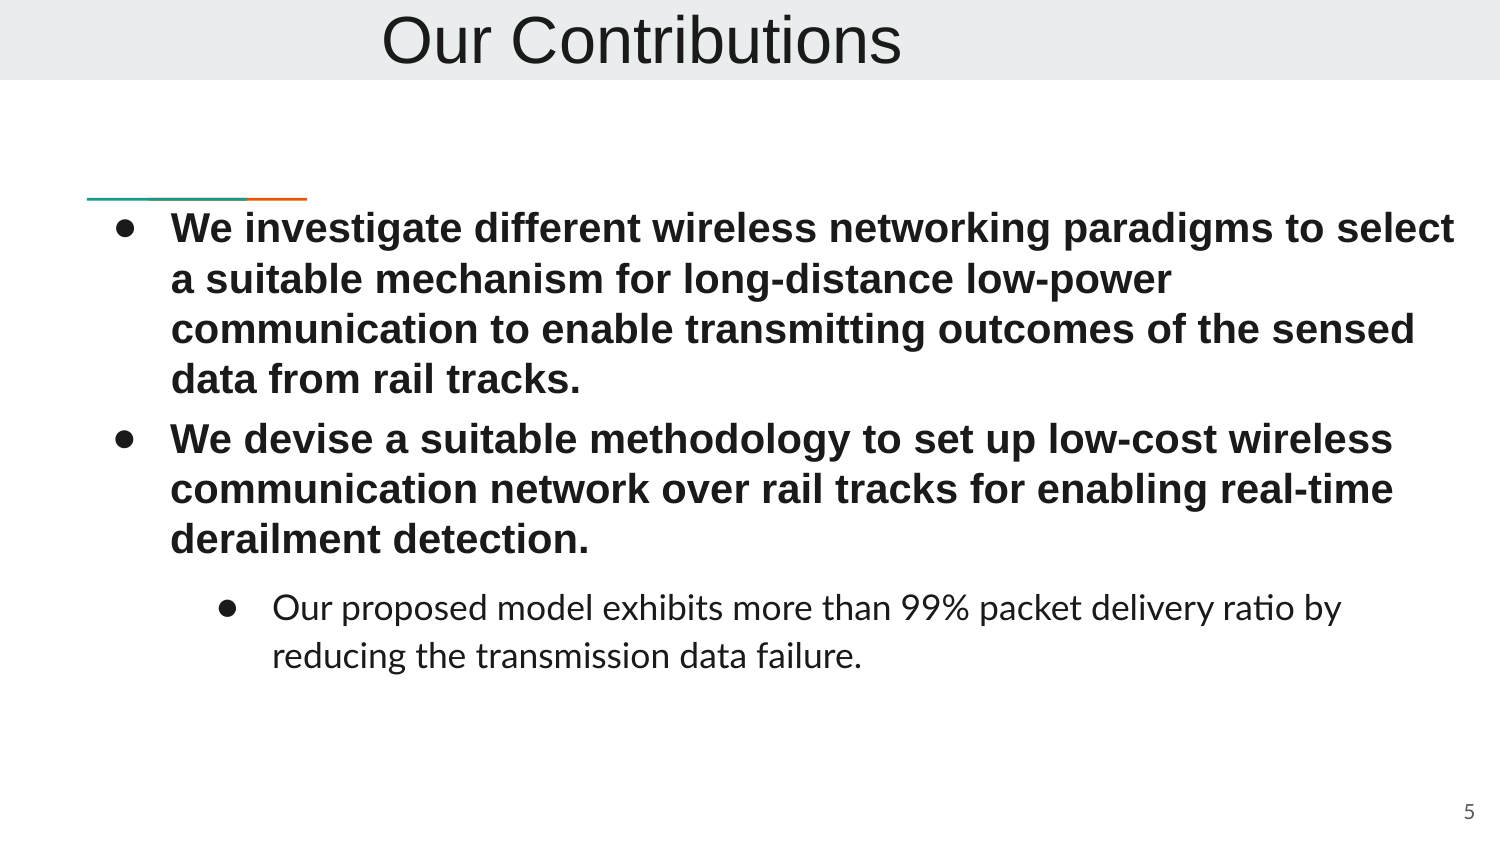

Our Contributions
# We investigate different wireless networking paradigms to select a suitable mechanism for long-distance low-power communication to enable transmitting outcomes of the sensed data from rail tracks.
We devise a suitable methodology to set up low-cost wireless communication network over rail tracks for enabling real-time derailment detection.
Our proposed model exhibits more than 99% packet delivery ratio by reducing the transmission data failure.
5